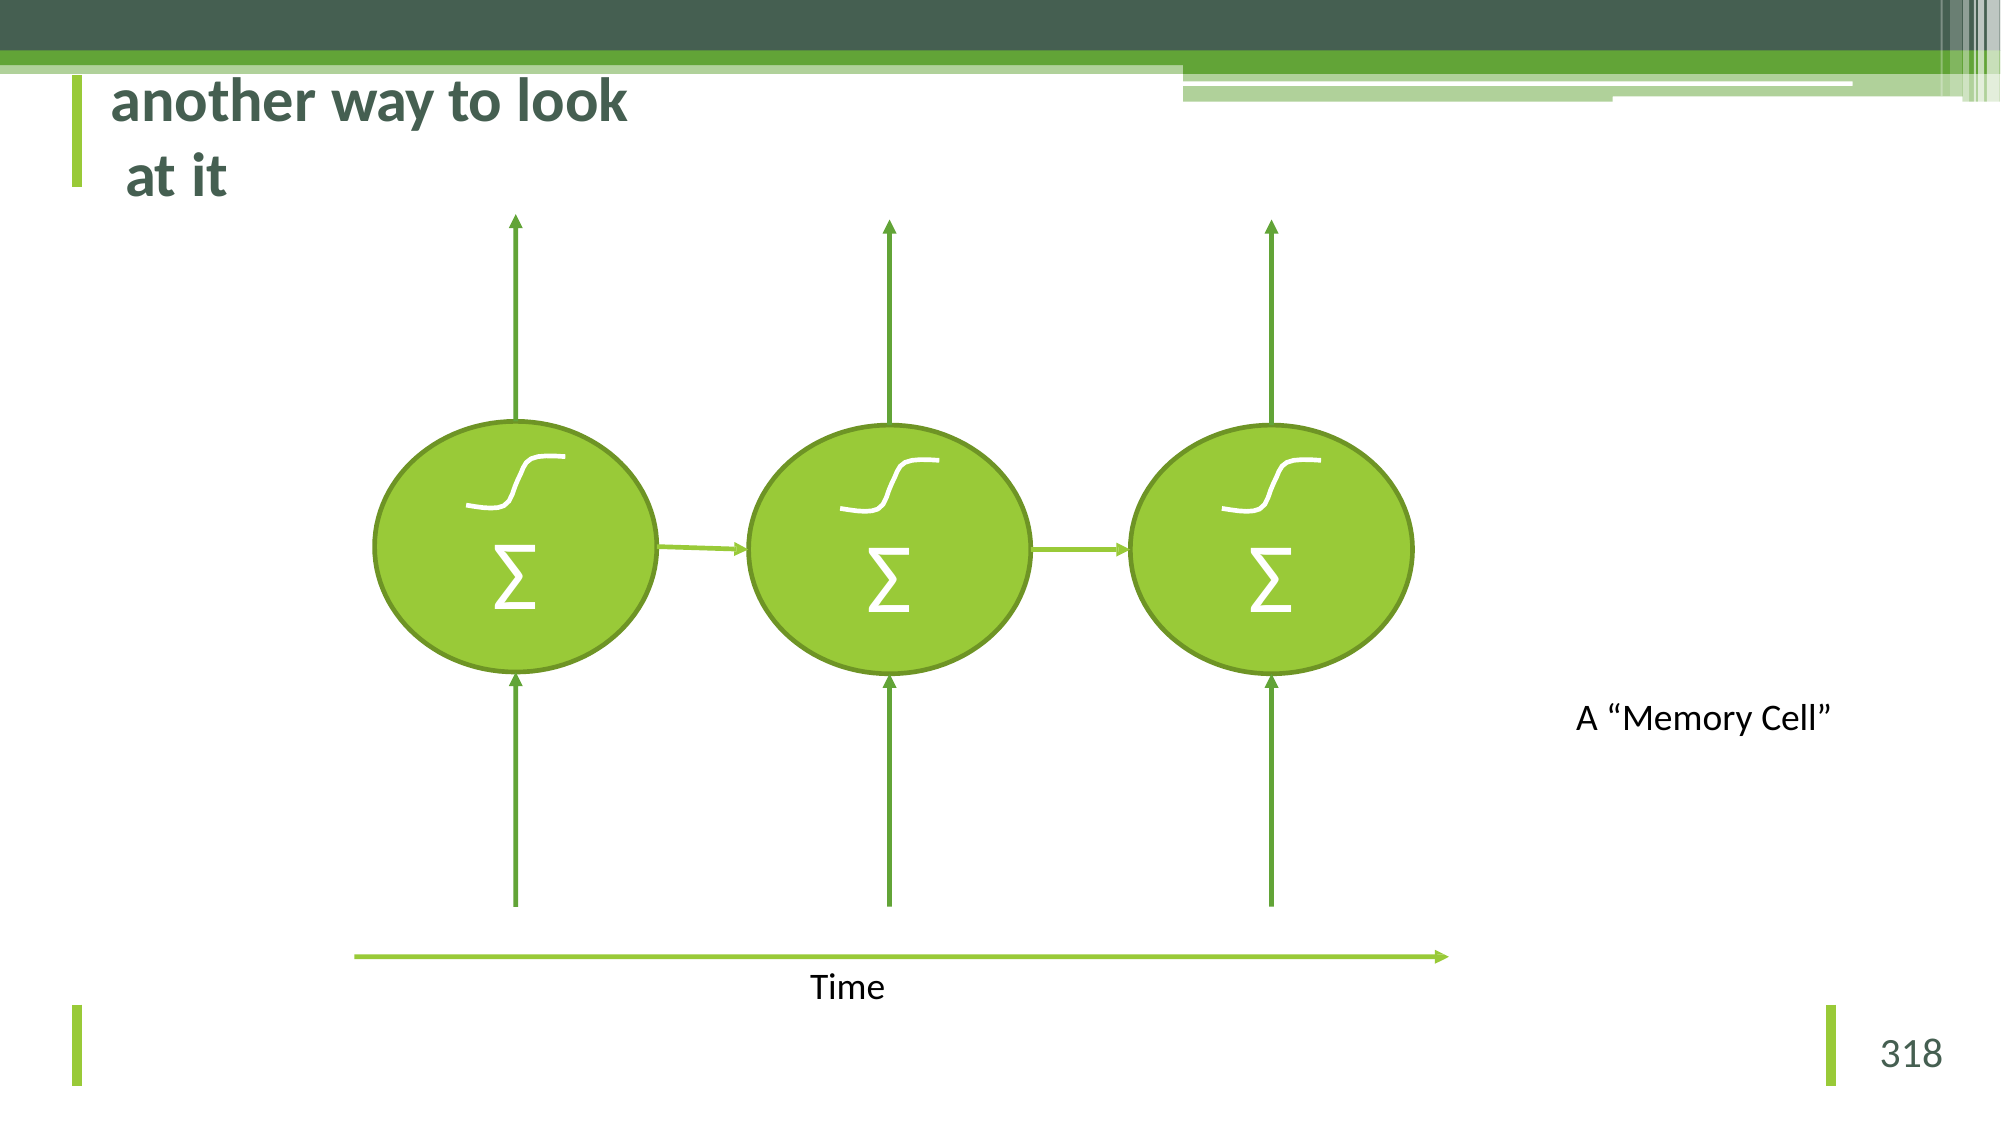

# another way to look  at it

Σ
Σ
Σ
A “Memory Cell”

Time

318